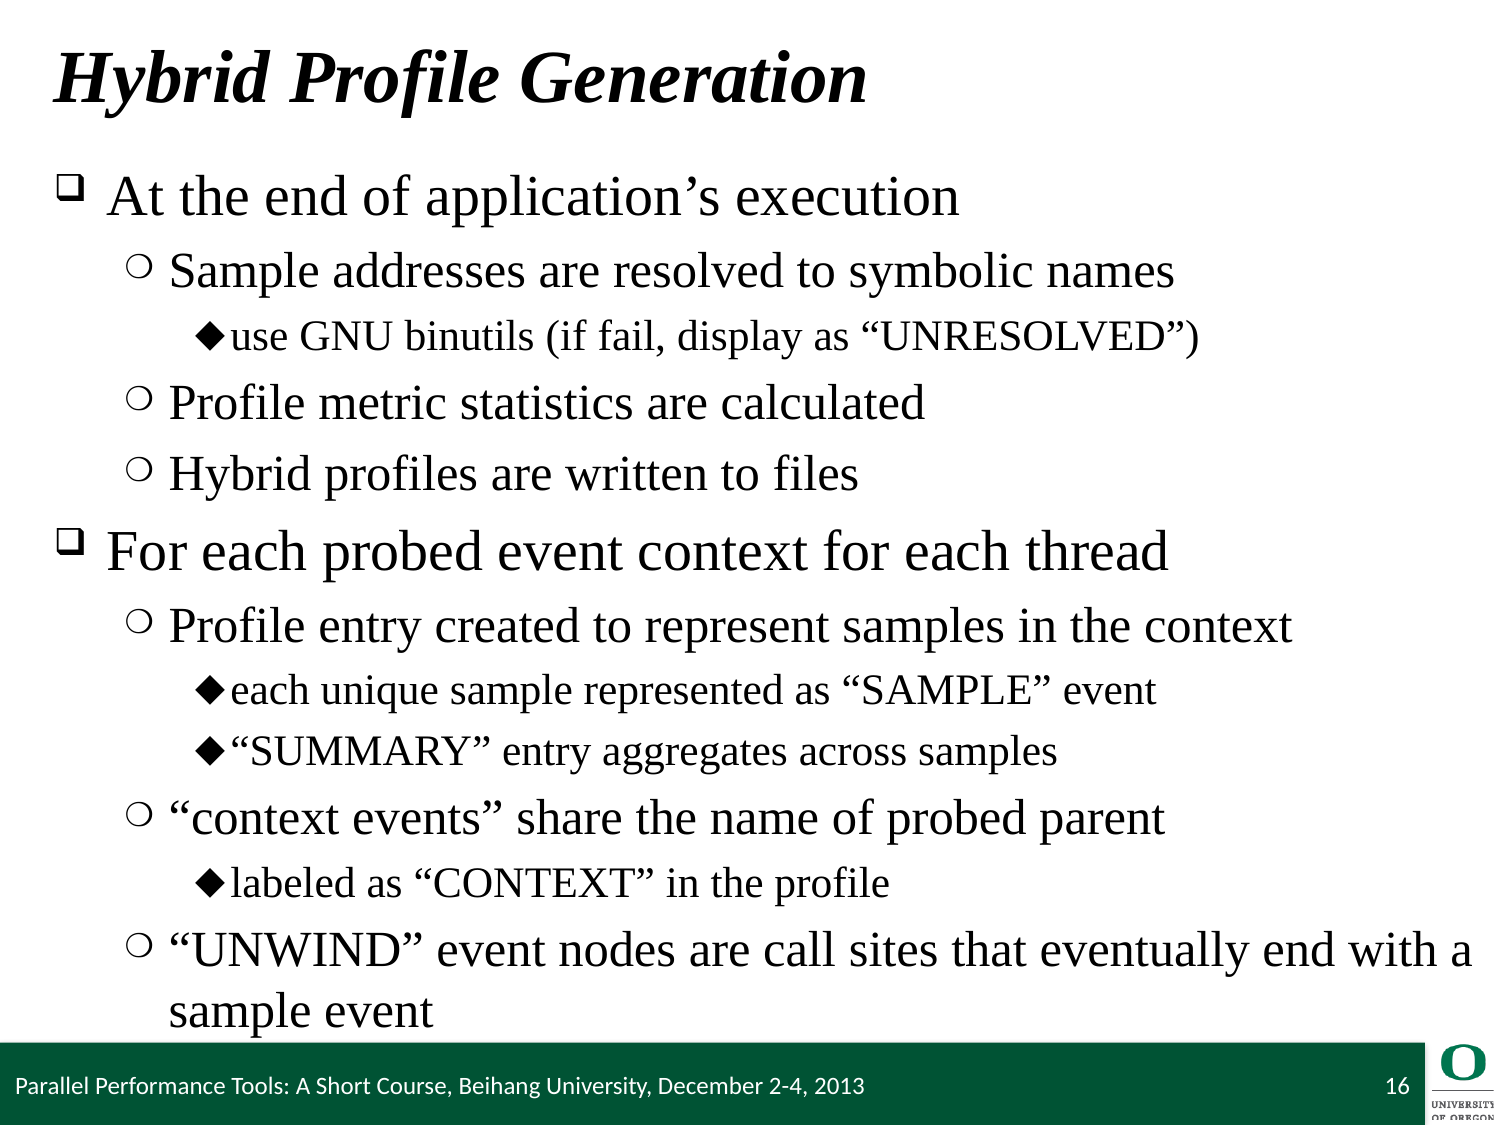

# Hybrid Profile Generation
At the end of application’s execution
Sample addresses are resolved to symbolic names
use GNU binutils (if fail, display as “UNRESOLVED”)
Profile metric statistics are calculated
Hybrid profiles are written to files
For each probed event context for each thread
Profile entry created to represent samples in the context
each unique sample represented as “SAMPLE” event
“SUMMARY” entry aggregates across samples
“context events” share the name of probed parent
labeled as “CONTEXT” in the profile
“UNWIND” event nodes are call sites that eventually end with a sample event

Parallel Performance Tools: A Short Course, Beihang University, December 2-4, 2013
16